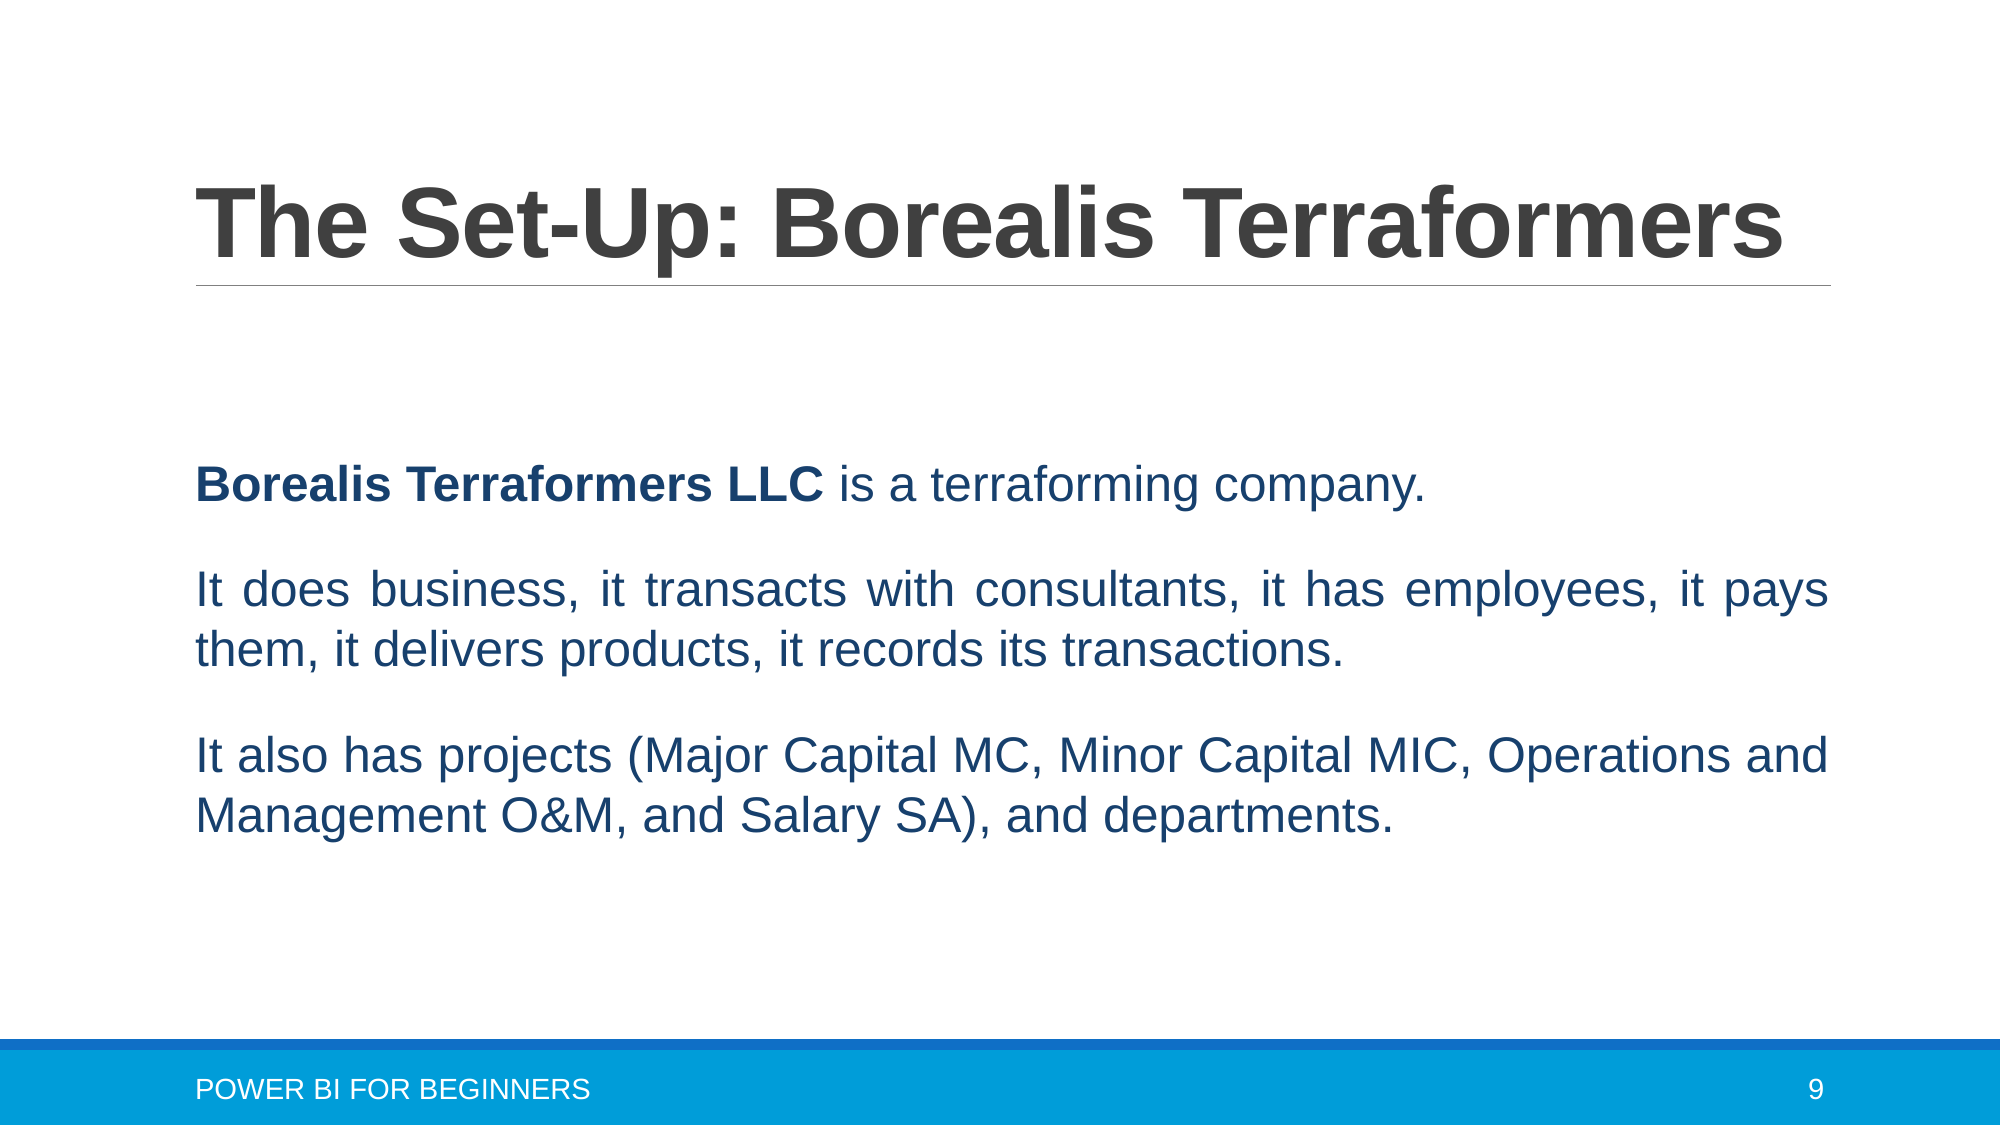

# The Set-Up: Borealis Terraformers
Borealis Terraformers LLC is a terraforming company.
It does business, it transacts with consultants, it has employees, it pays them, it delivers products, it records its transactions.
It also has projects (Major Capital MC, Minor Capital MIC, Operations and Management O&M, and Salary SA), and departments.
POWER BI FOR BEGINNERS
9